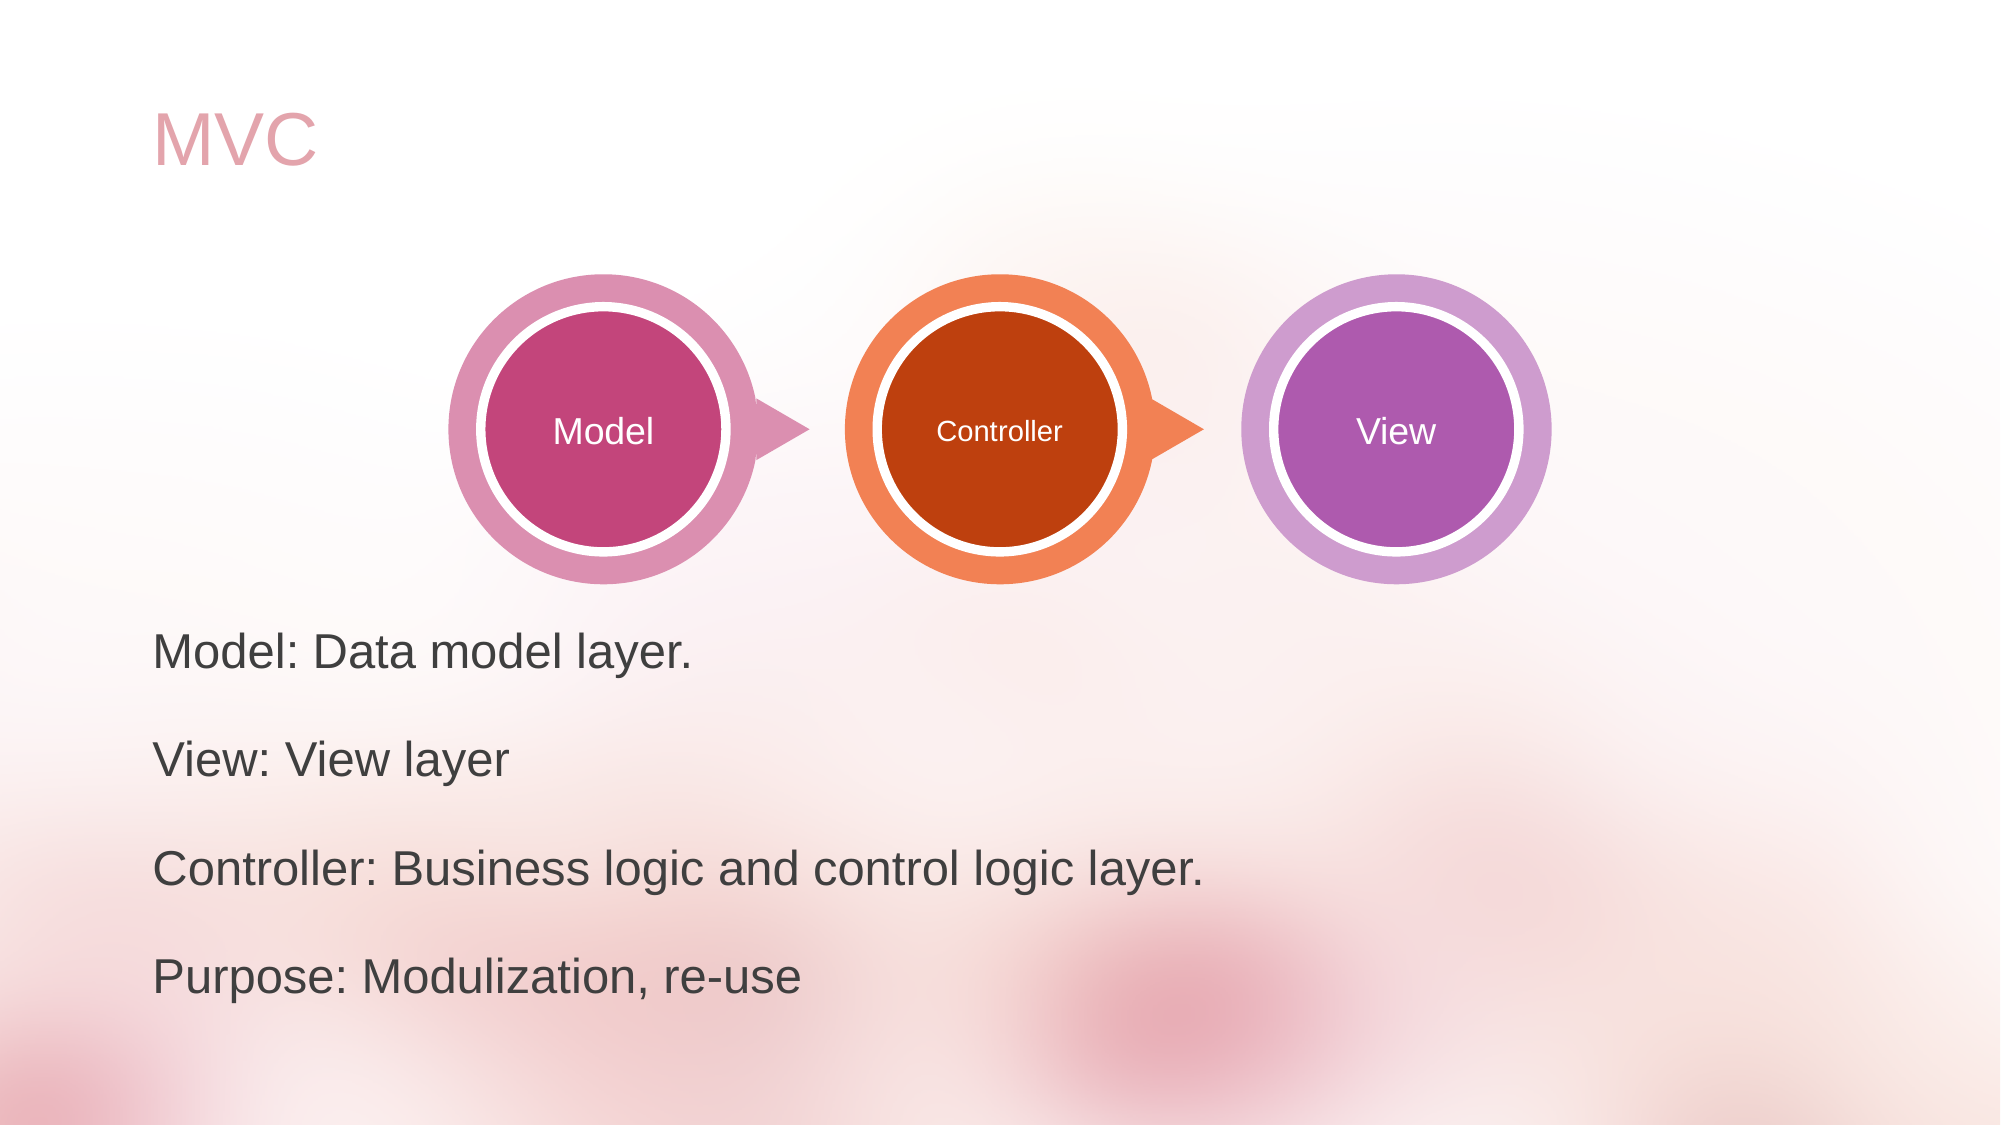

# MVC

Model
Controller
View
Model: Data model layer.
View: View layer
Controller: Business logic and control logic layer.
Purpose: Modulization, re-use